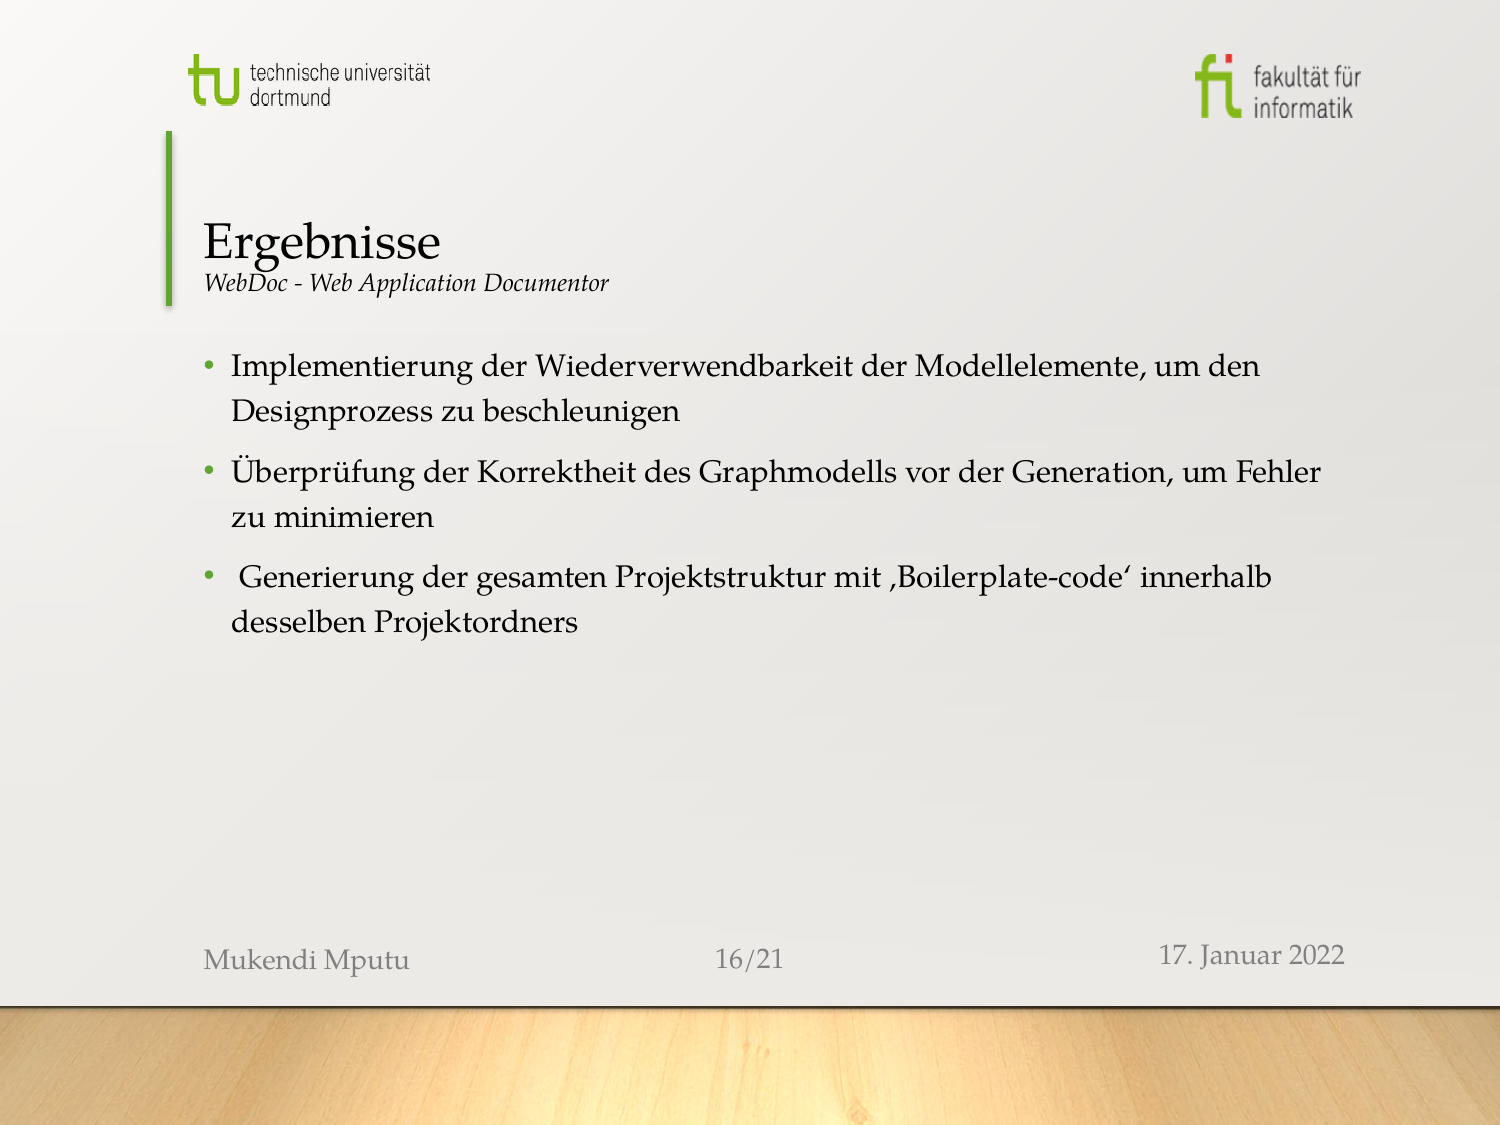

# Ergebnisse WebDoc - Web Application Documentor
Implementierung der Wiederverwendbarkeit der Modellelemente, um den Designprozess zu beschleunigen
Überprüfung der Korrektheit des Graphmodells vor der Generation, um Fehler zu minimieren
 Generierung der gesamten Projektstruktur mit ‚Boilerplate-code‘ innerhalb desselben Projektordners